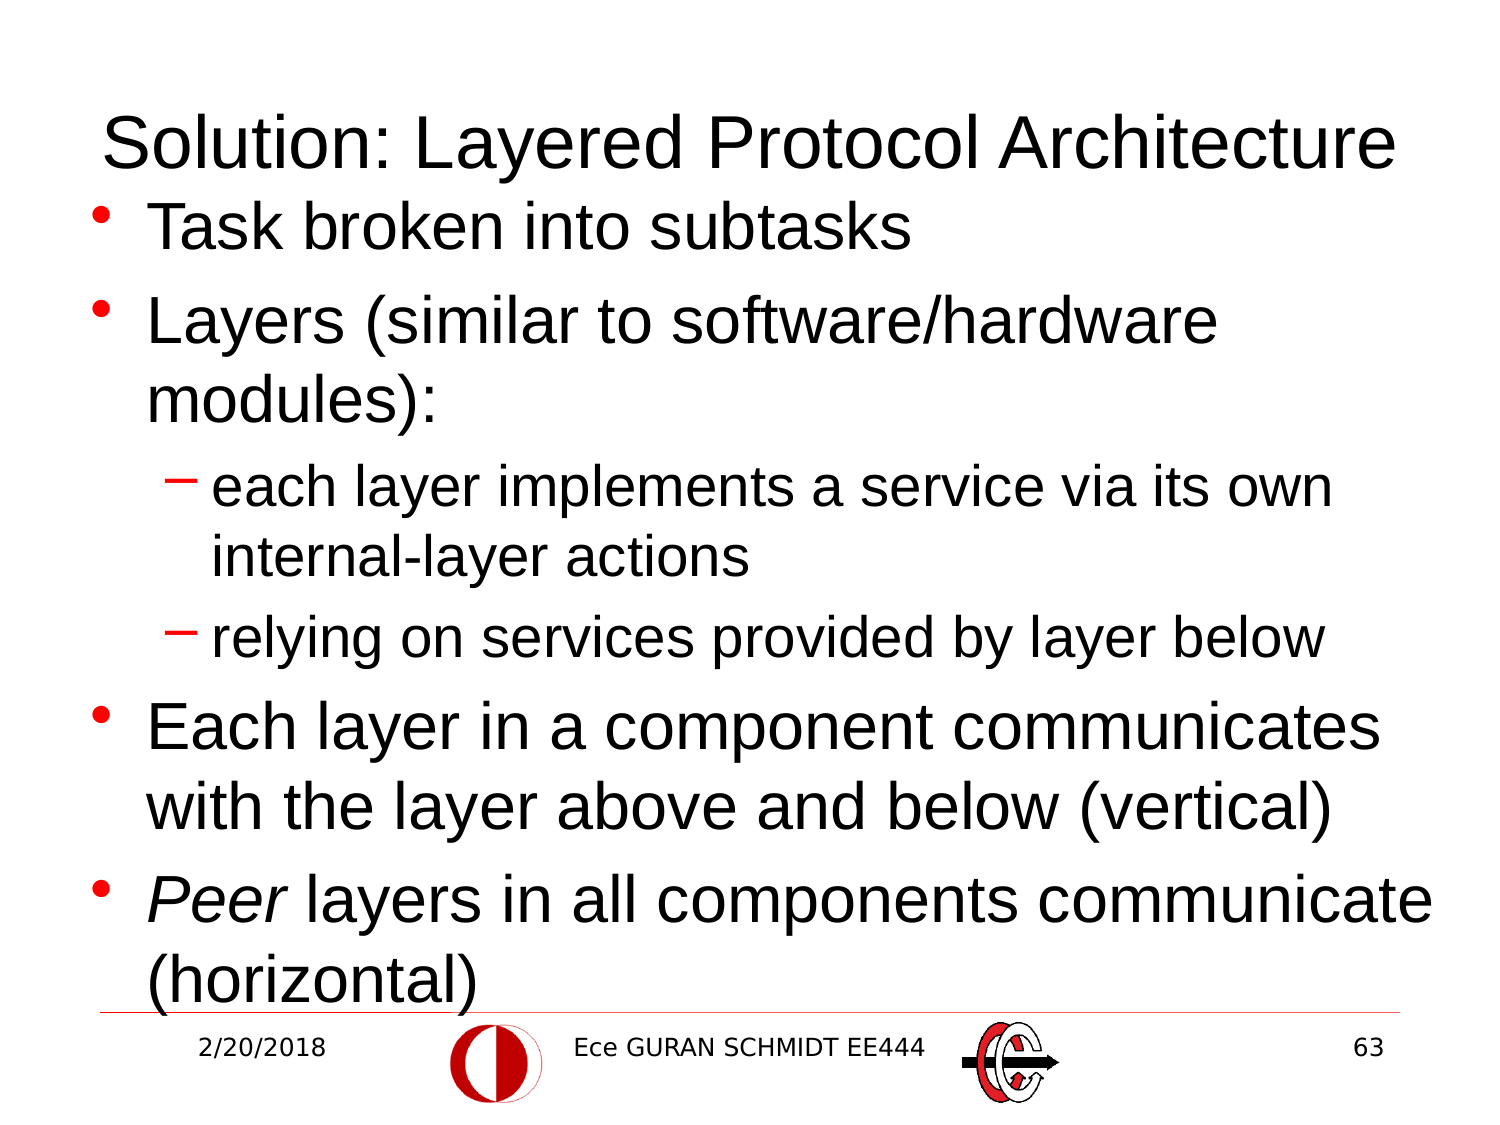

# Solution: Layered Protocol Architecture
Task broken into subtasks
Layers (similar to software/hardware modules):
each layer implements a service via its own internal-layer actions
relying on services provided by layer below
Each layer in a component communicates with the layer above and below (vertical)
Peer layers in all components communicate (horizontal)

2/20/2018
Ece GURAN SCHMIDT EE444
63